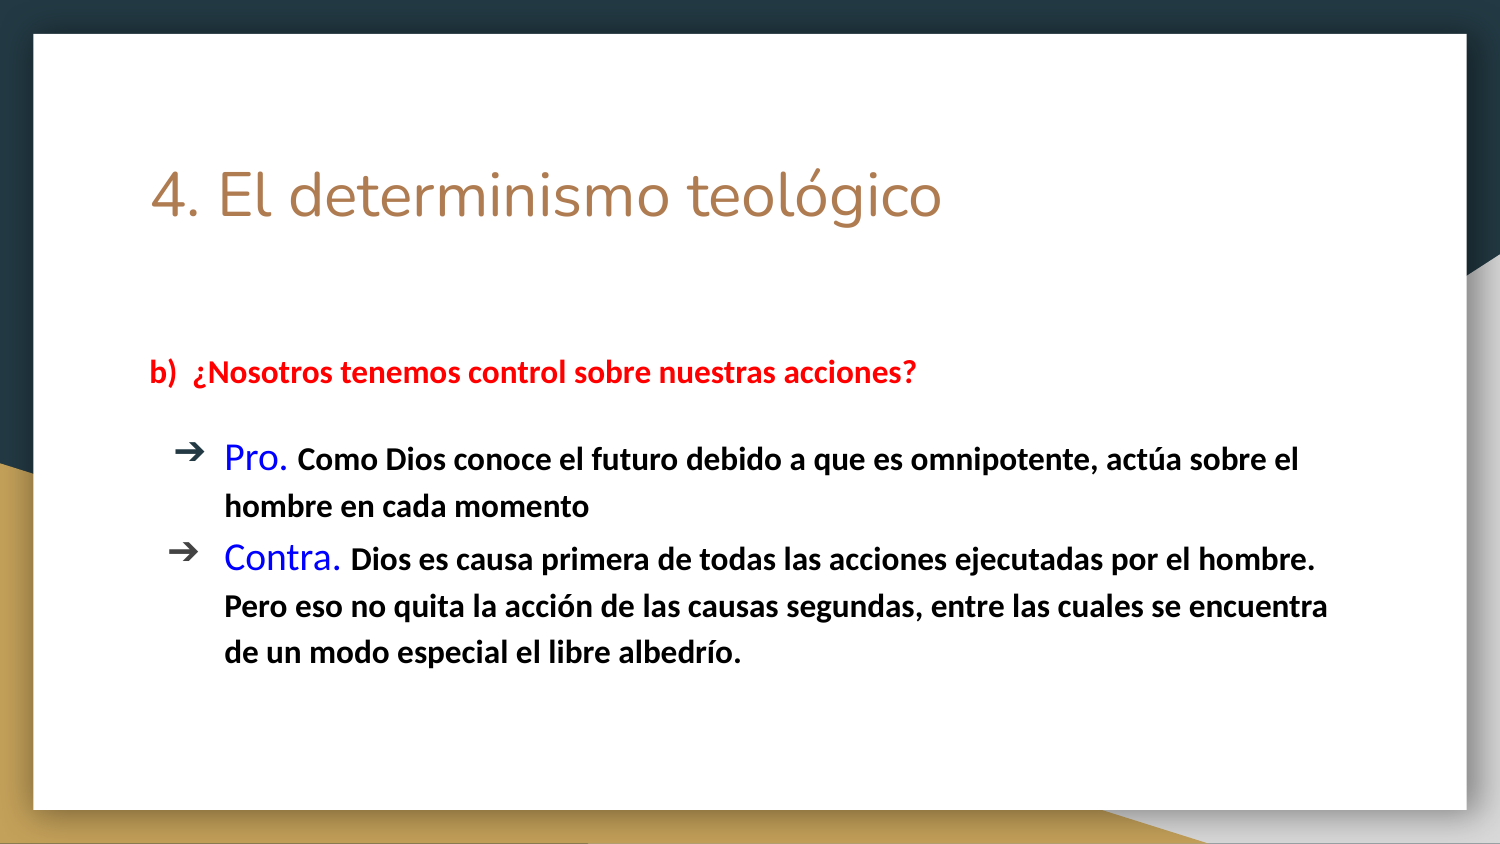

# 4. El determinismo teológico
b)  ¿Nosotros tenemos control sobre nuestras acciones?
Pro. Como Dios conoce el futuro debido a que es omnipotente, actúa sobre el hombre en cada momento
Contra. Dios es causa primera de todas las acciones ejecutadas por el hombre. Pero eso no quita la acción de las causas segundas, entre las cuales se encuentra de un modo especial el libre albedrío.